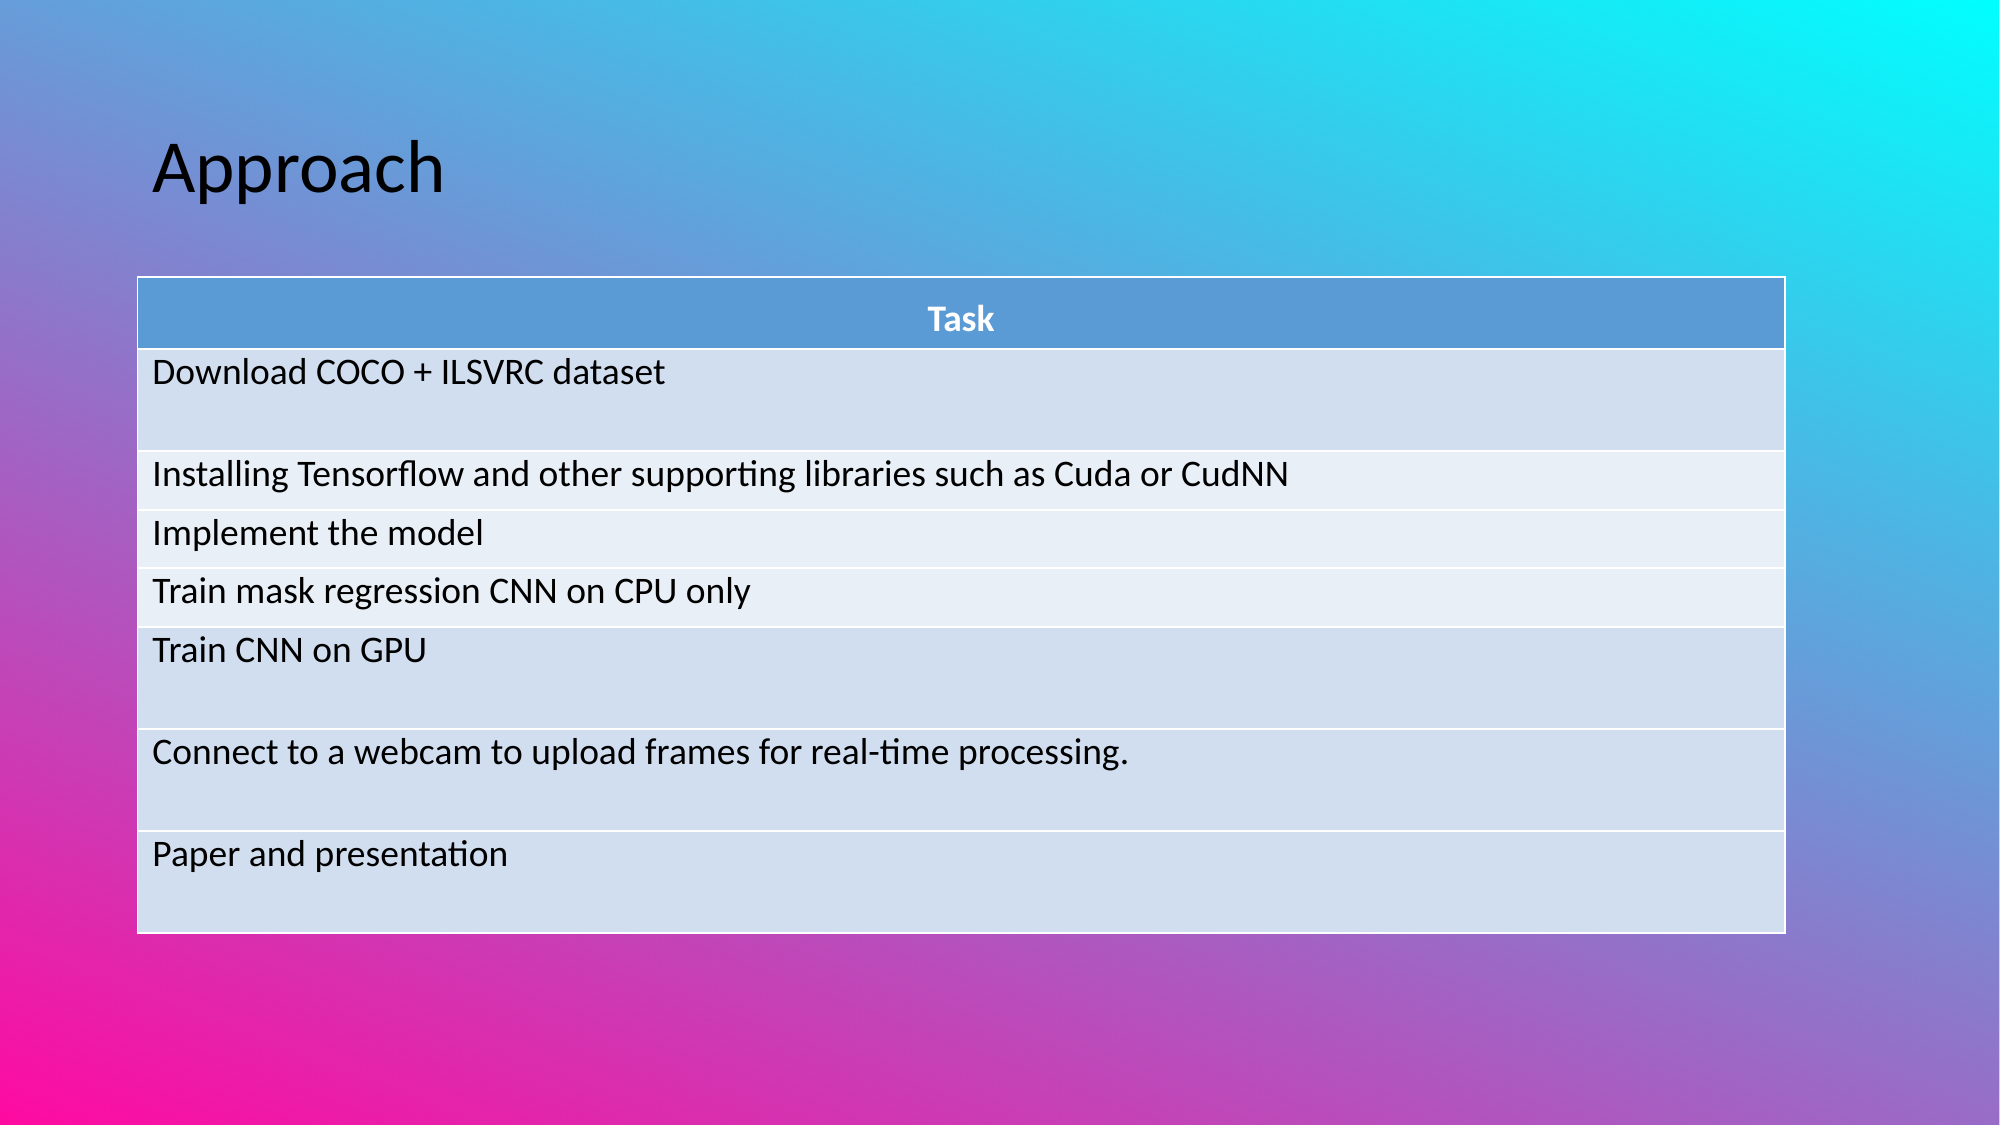

Approach
| Task |
| --- |
| Download COCO + ILSVRC dataset |
| Installing Tensorflow and other supporting libraries such as Cuda or CudNN |
| Implement the model |
| Train mask regression CNN on CPU only |
| Train CNN on GPU |
| Connect to a webcam to upload frames for real-time processing. |
| Paper and presentation |